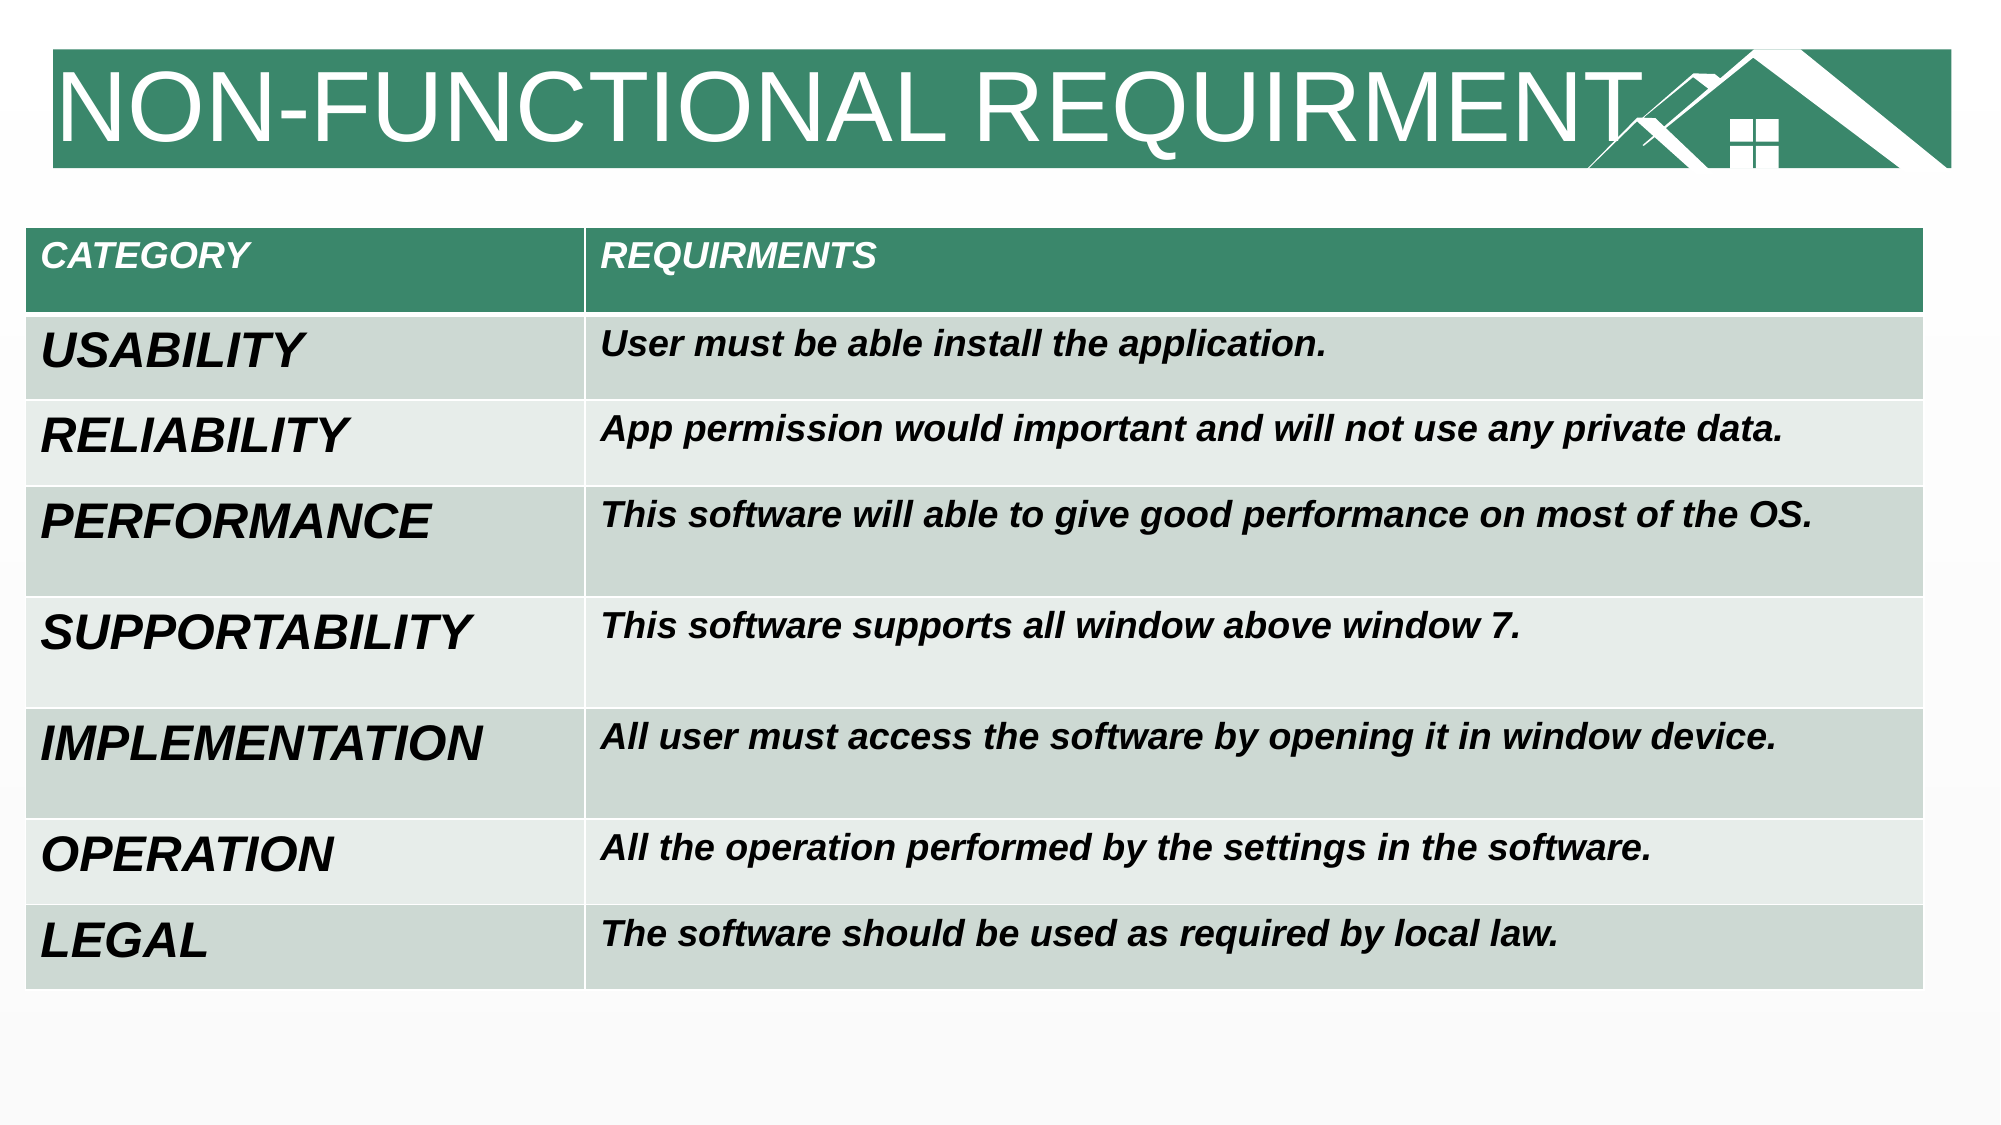

NON-FUNCTIONAL REQUIRMENT
| CATEGORY | REQUIRMENTS |
| --- | --- |
| USABILITY | User must be able install the application. |
| RELIABILITY | App permission would important and will not use any private data. |
| PERFORMANCE | This software will able to give good performance on most of the OS. |
| SUPPORTABILITY | This software supports all window above window 7. |
| IMPLEMENTATION | All user must access the software by opening it in window device. |
| OPERATION | All the operation performed by the settings in the software. |
| LEGAL | The software should be used as required by local law. |